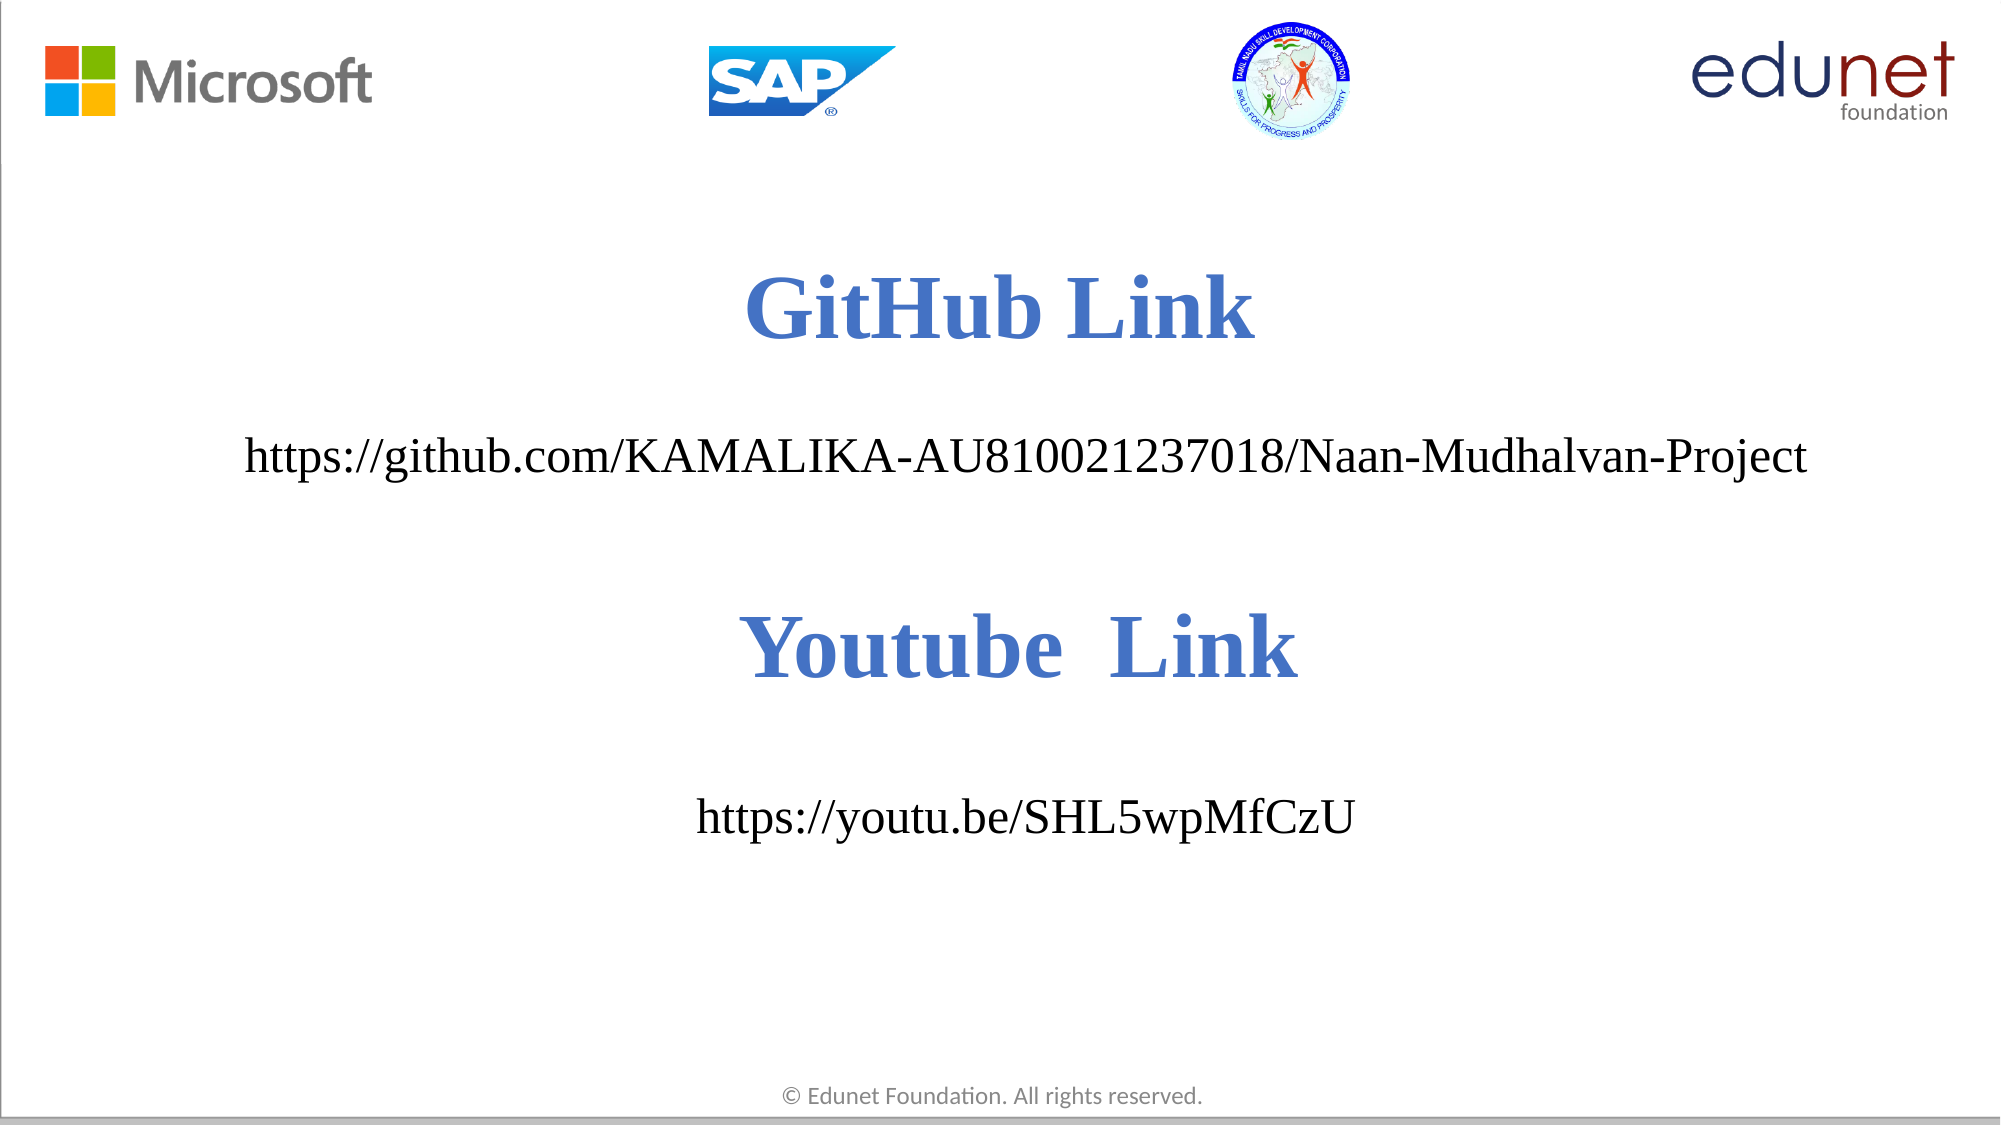

# GitHub Link
https://github.com/KAMALIKA-AU810021237018/Naan-Mudhalvan-Project
Youtube  Link
https://youtu.be/SHL5wpMfCzU
© Edunet Foundation. All rights reserved.